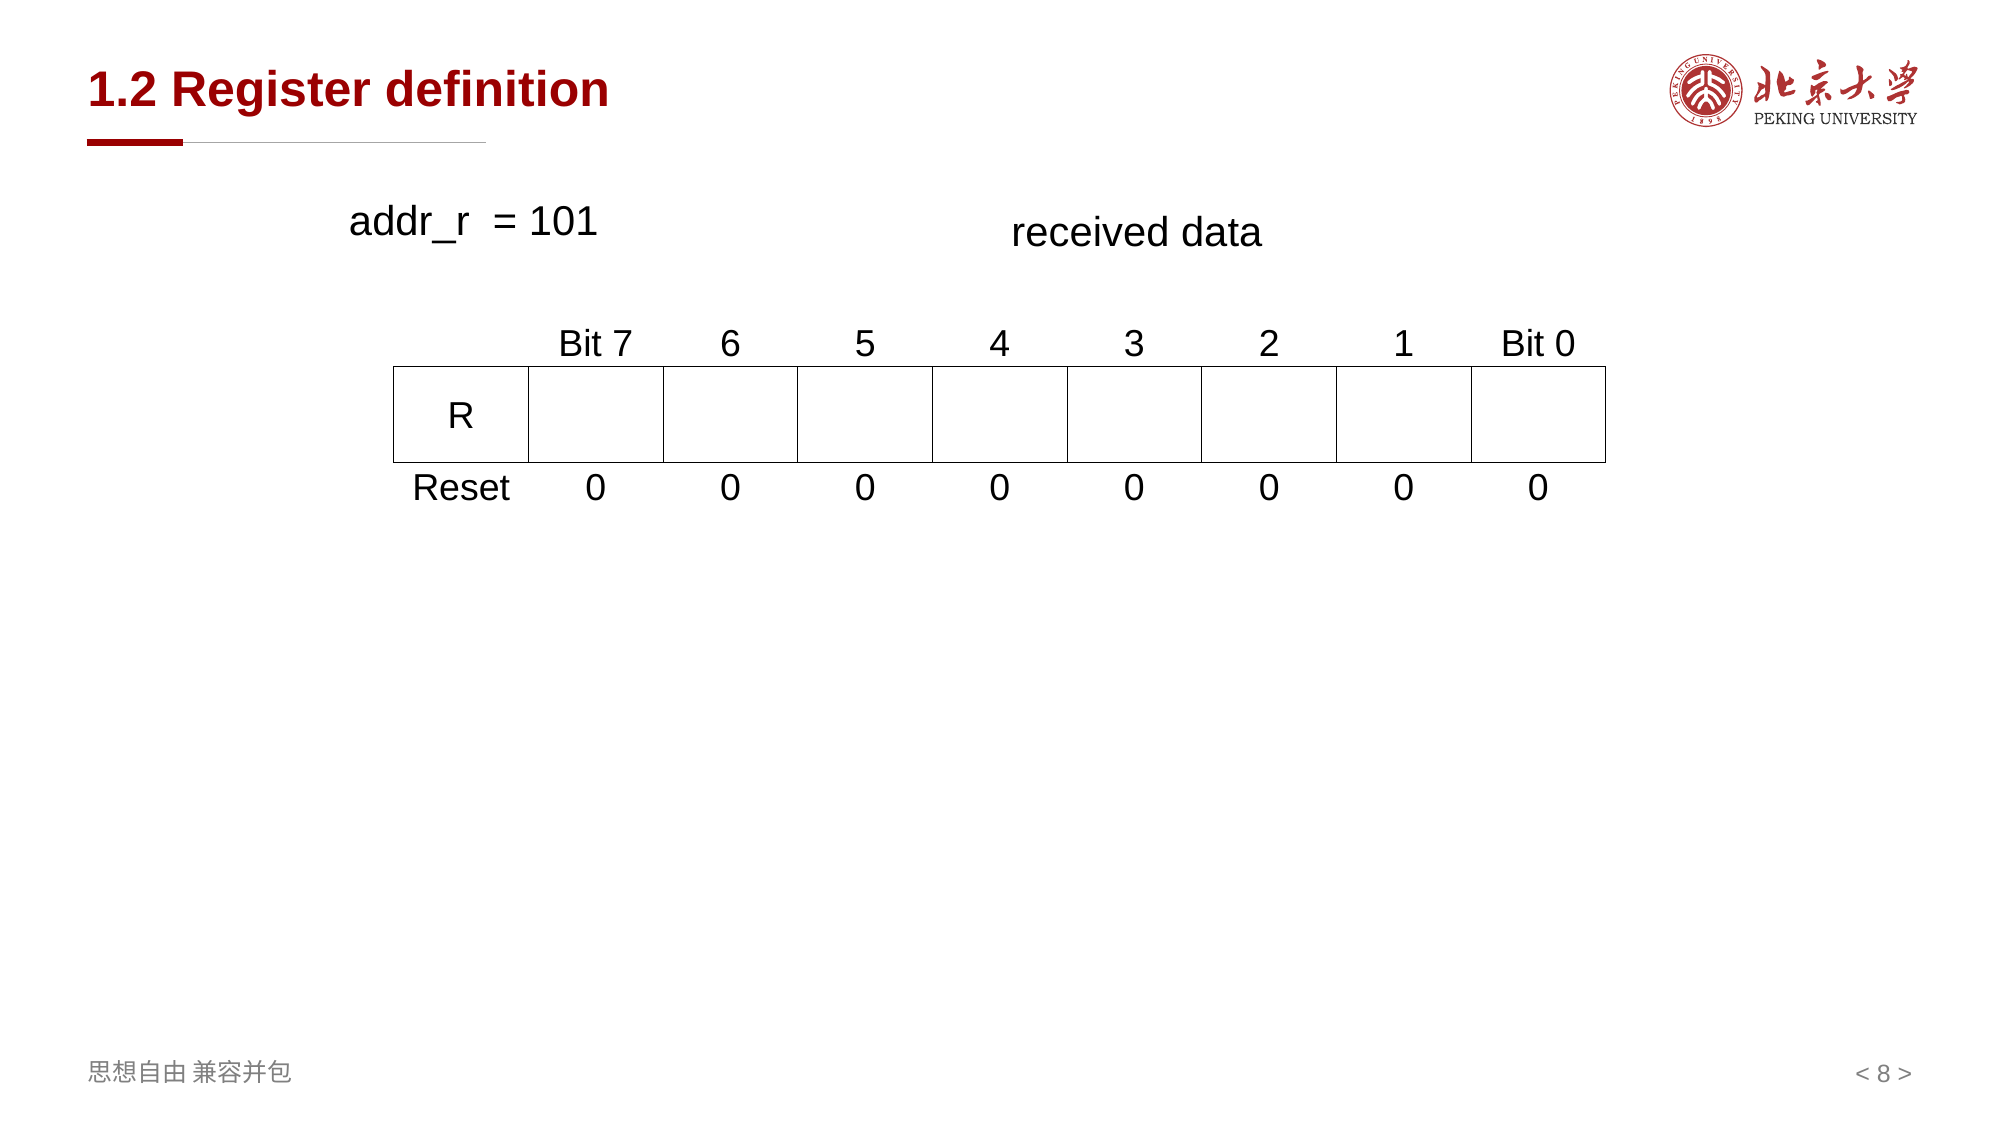

# 1.2 Register definition
addr_r  = 101
received data
|  | Bit 7 | 6 | 5 | 4 | 3 | 2 | 1 | Bit 0 |
| --- | --- | --- | --- | --- | --- | --- | --- | --- |
| R |  |  |  |  |  |  |  |  |
| Reset | 0 | 0 | 0 | 0 | 0 | 0 | 0 | 0 |
< 8 >